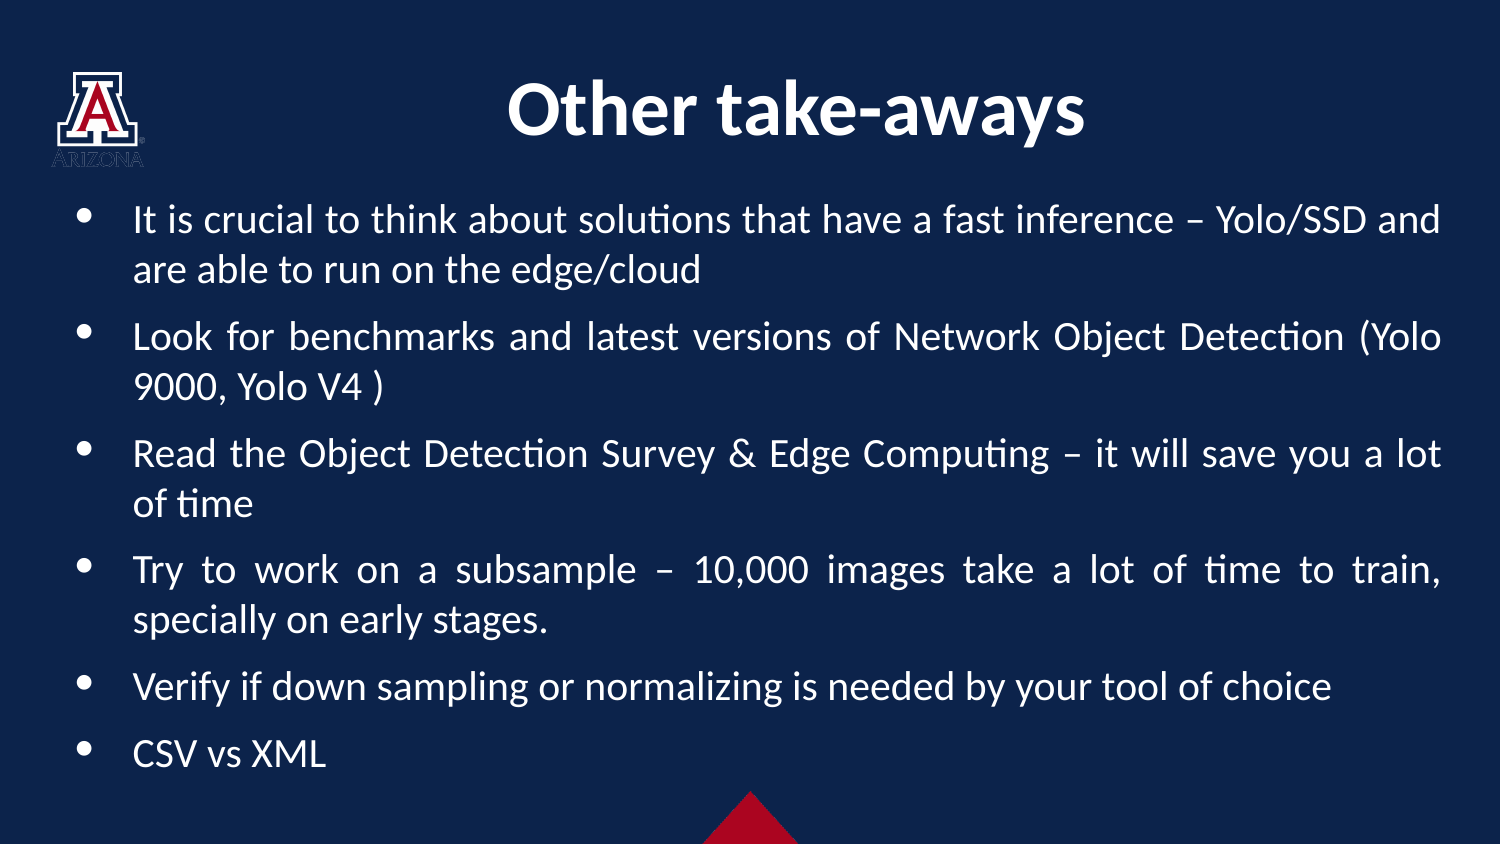

# Other take-aways
It is crucial to think about solutions that have a fast inference – Yolo/SSD and are able to run on the edge/cloud
Look for benchmarks and latest versions of Network Object Detection (Yolo 9000, Yolo V4 )
Read the Object Detection Survey & Edge Computing – it will save you a lot of time
Try to work on a subsample – 10,000 images take a lot of time to train, specially on early stages.
Verify if down sampling or normalizing is needed by your tool of choice
CSV vs XML